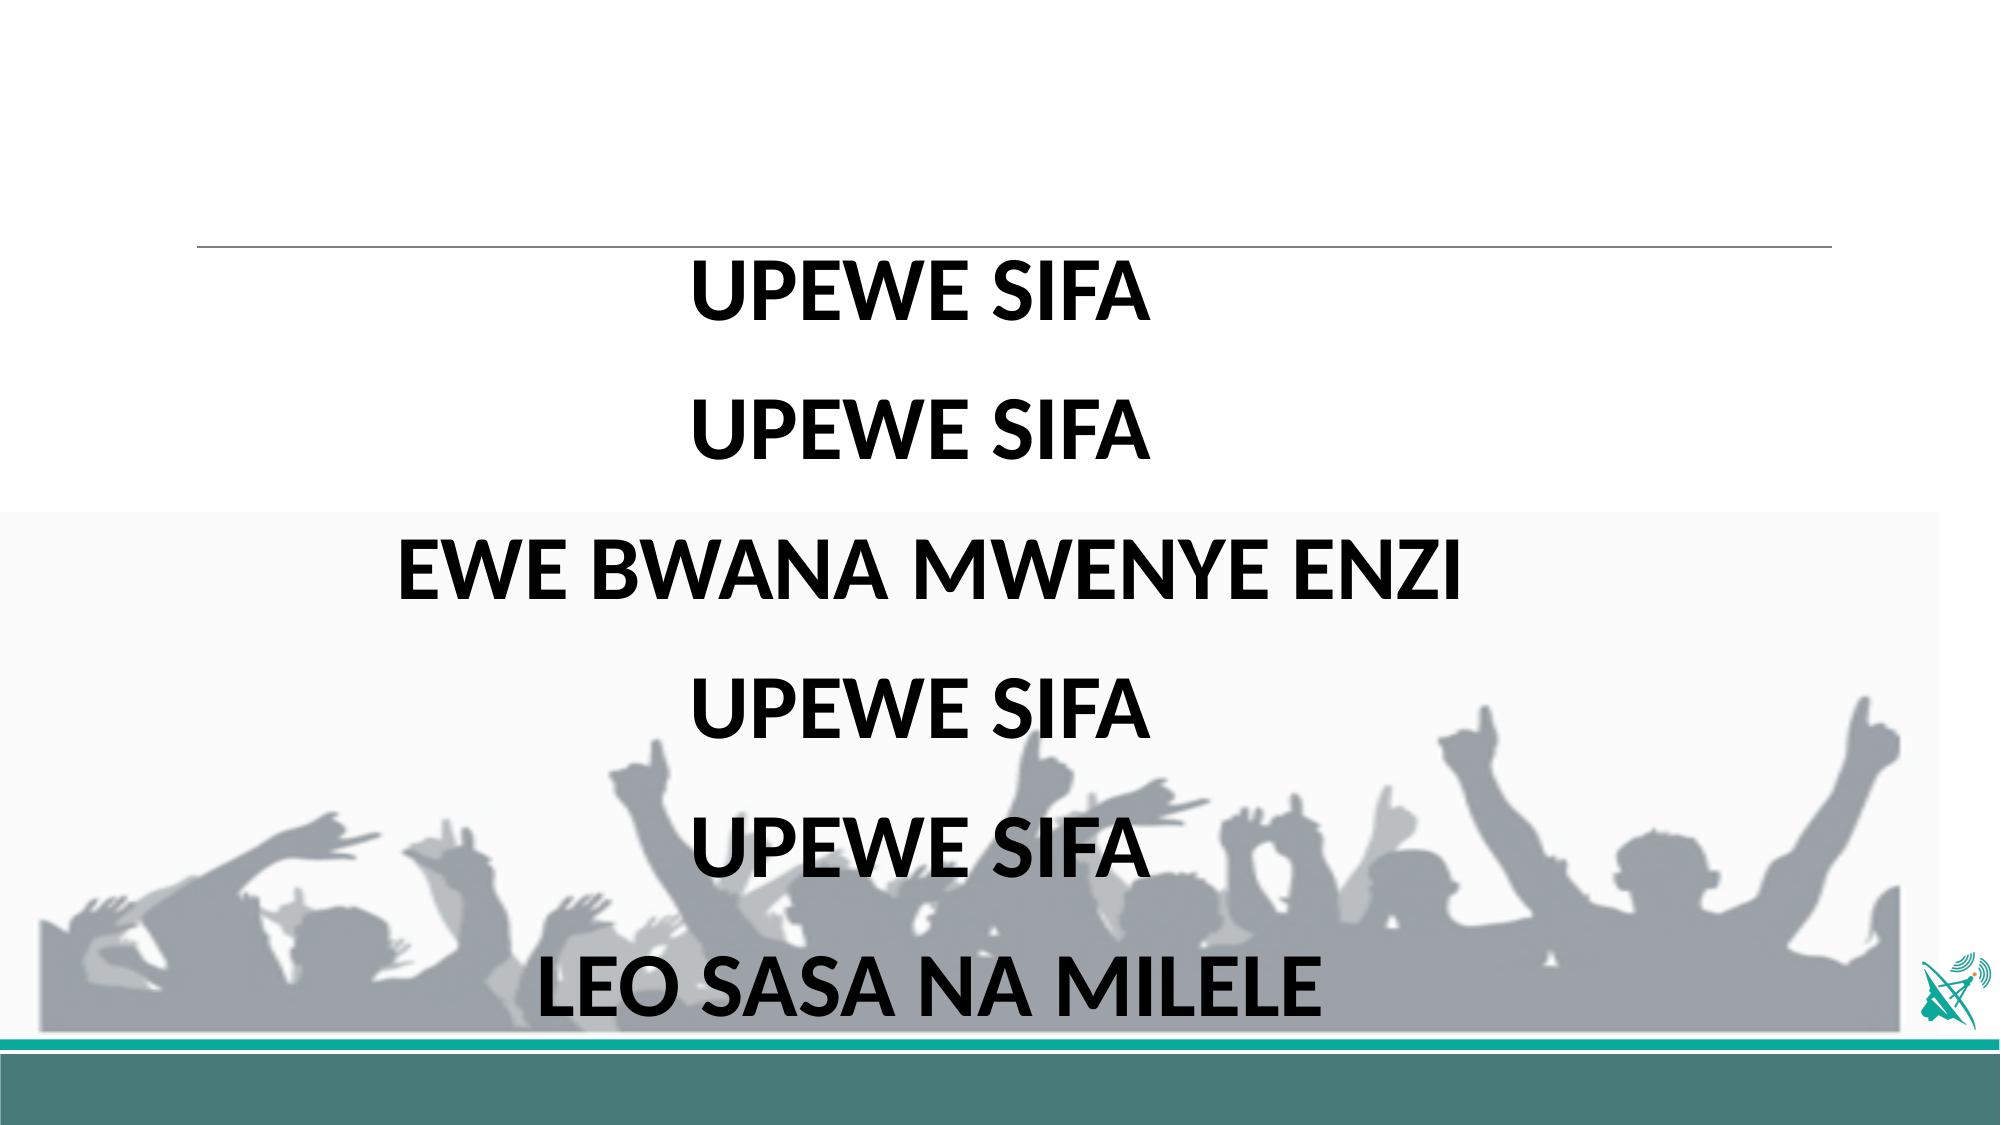

UPEWE SIFA
UPEWE SIFA
EWE BWANA MWENYE ENZI
UPEWE SIFA
UPEWE SIFA
LEO SASA NA MILELE